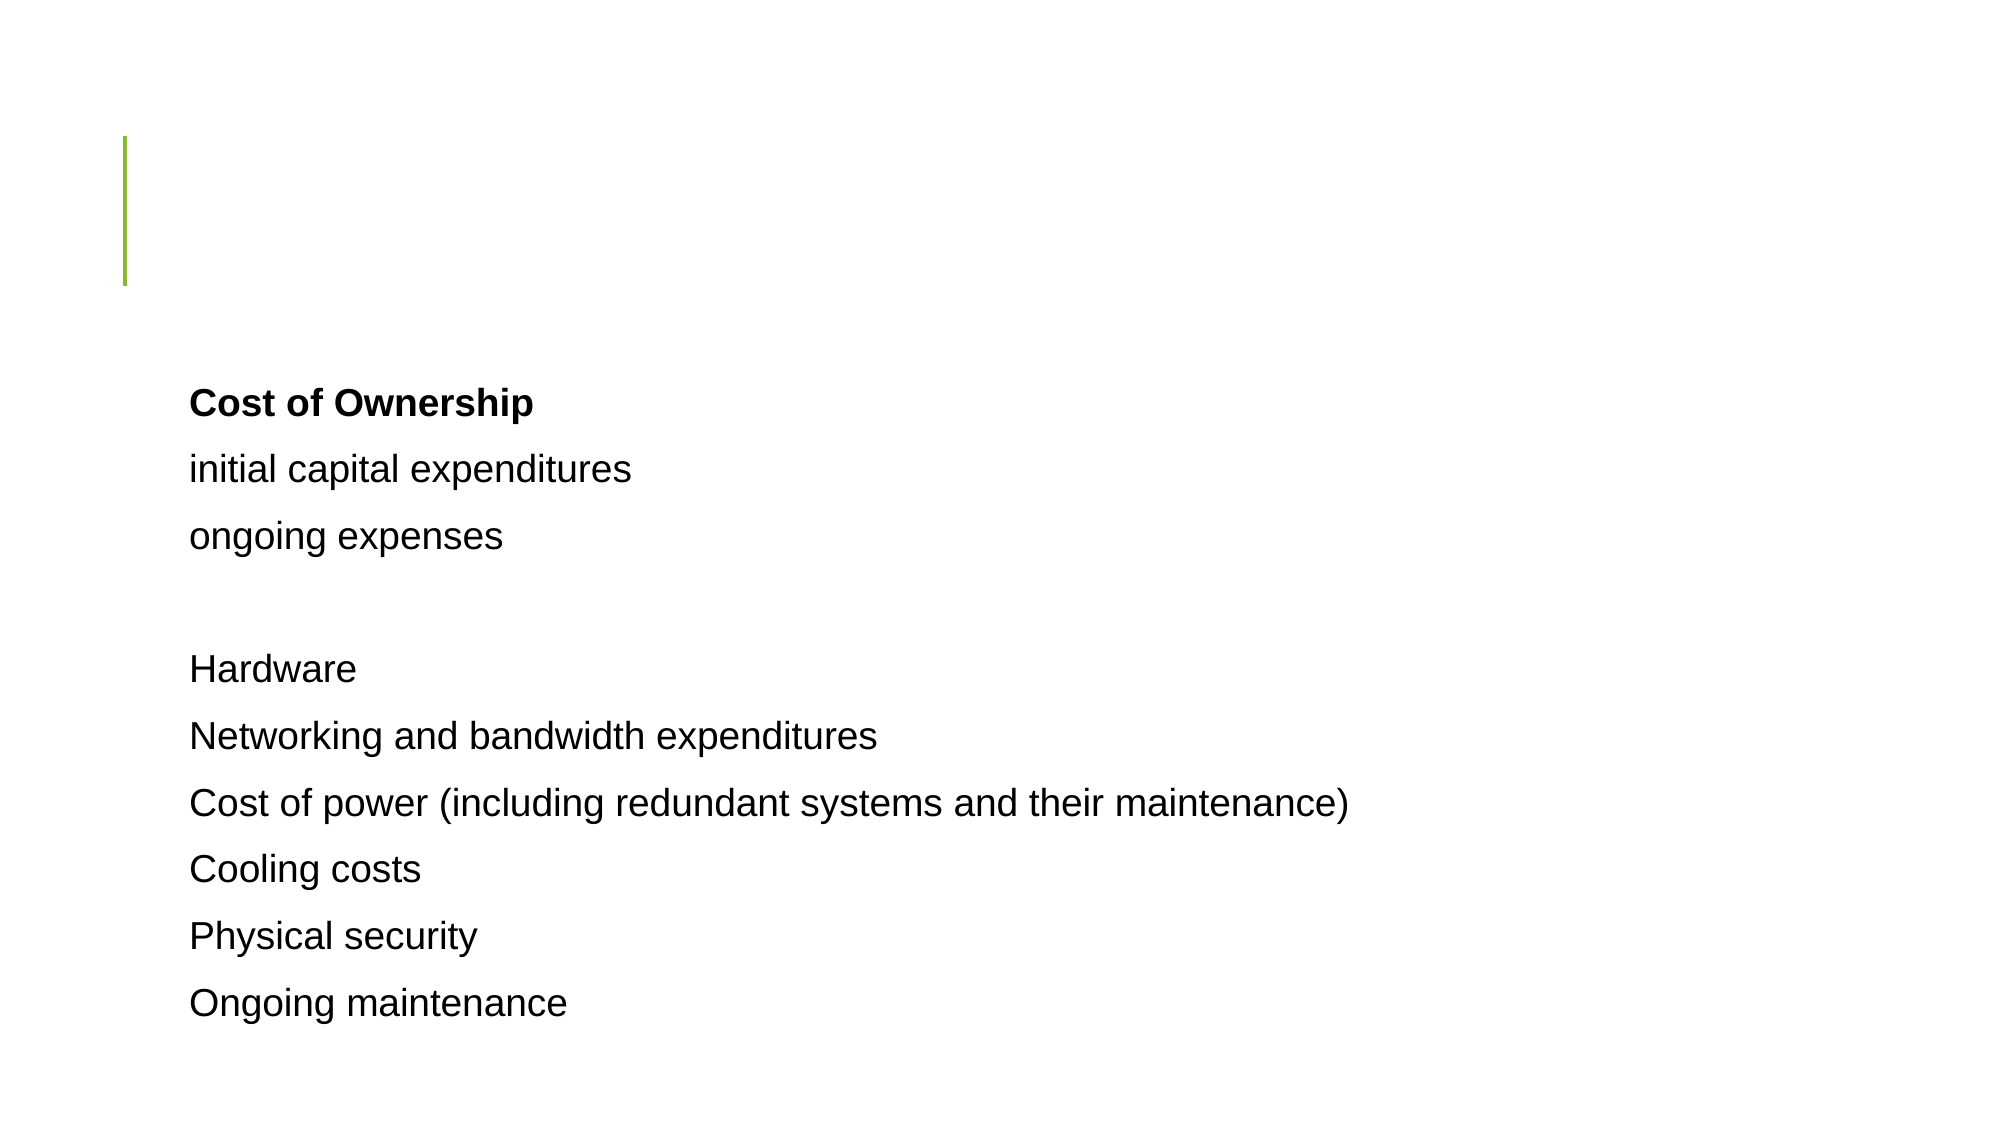

#
Cost of Ownership
initial capital expenditures
ongoing expenses

Hardware
Networking and bandwidth expenditures
Cost of power (including redundant systems and their maintenance)
Cooling costs
Physical security
Ongoing maintenance